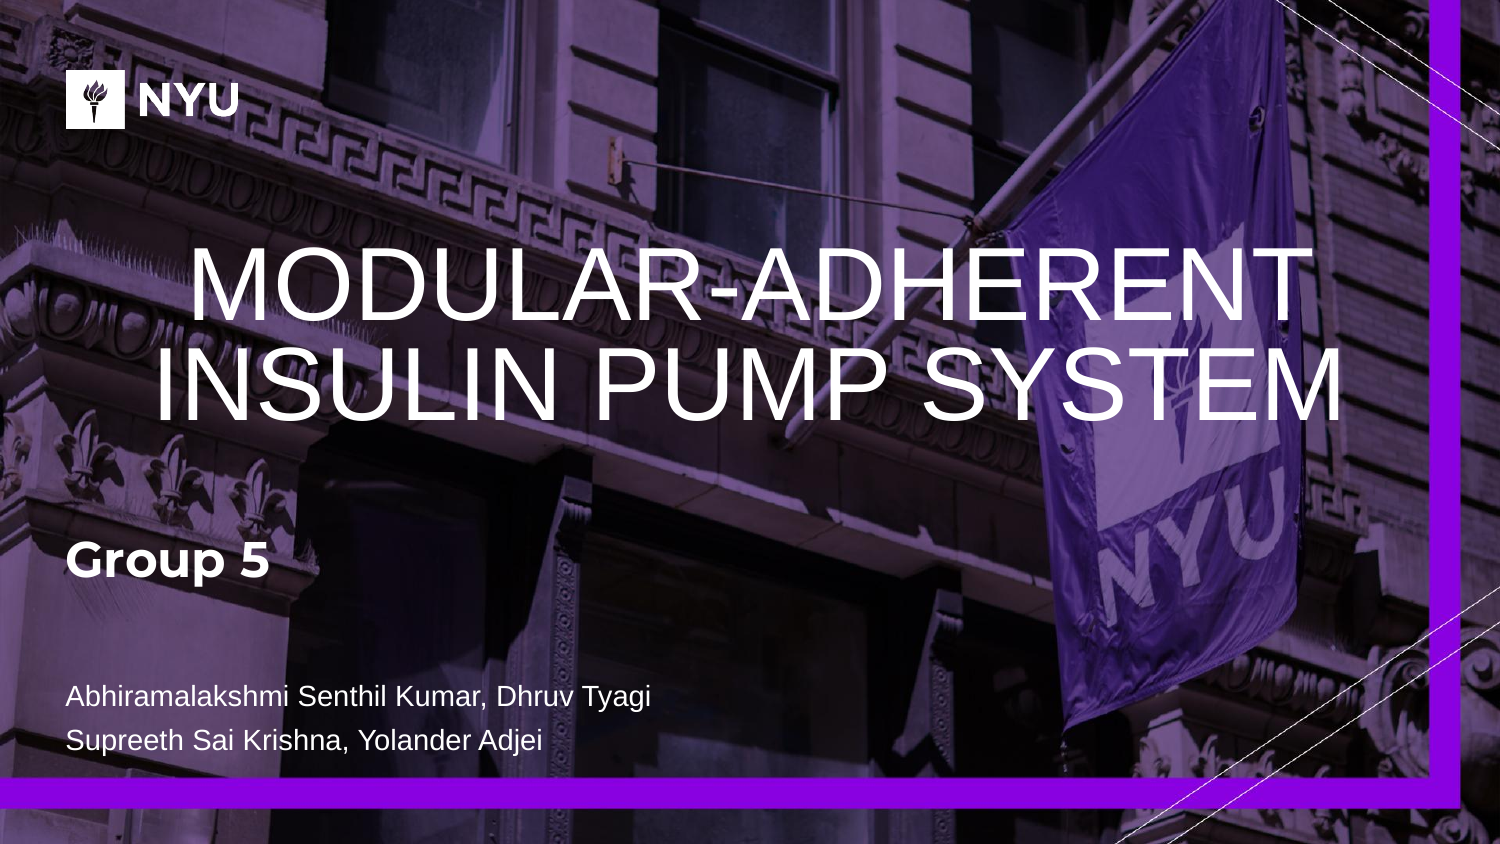

# MODULAR-ADHERENT INSULIN PUMP SYSTEM
Group 5
Abhiramalakshmi Senthil Kumar, Dhruv Tyagi
Supreeth Sai Krishna, Yolander Adjei